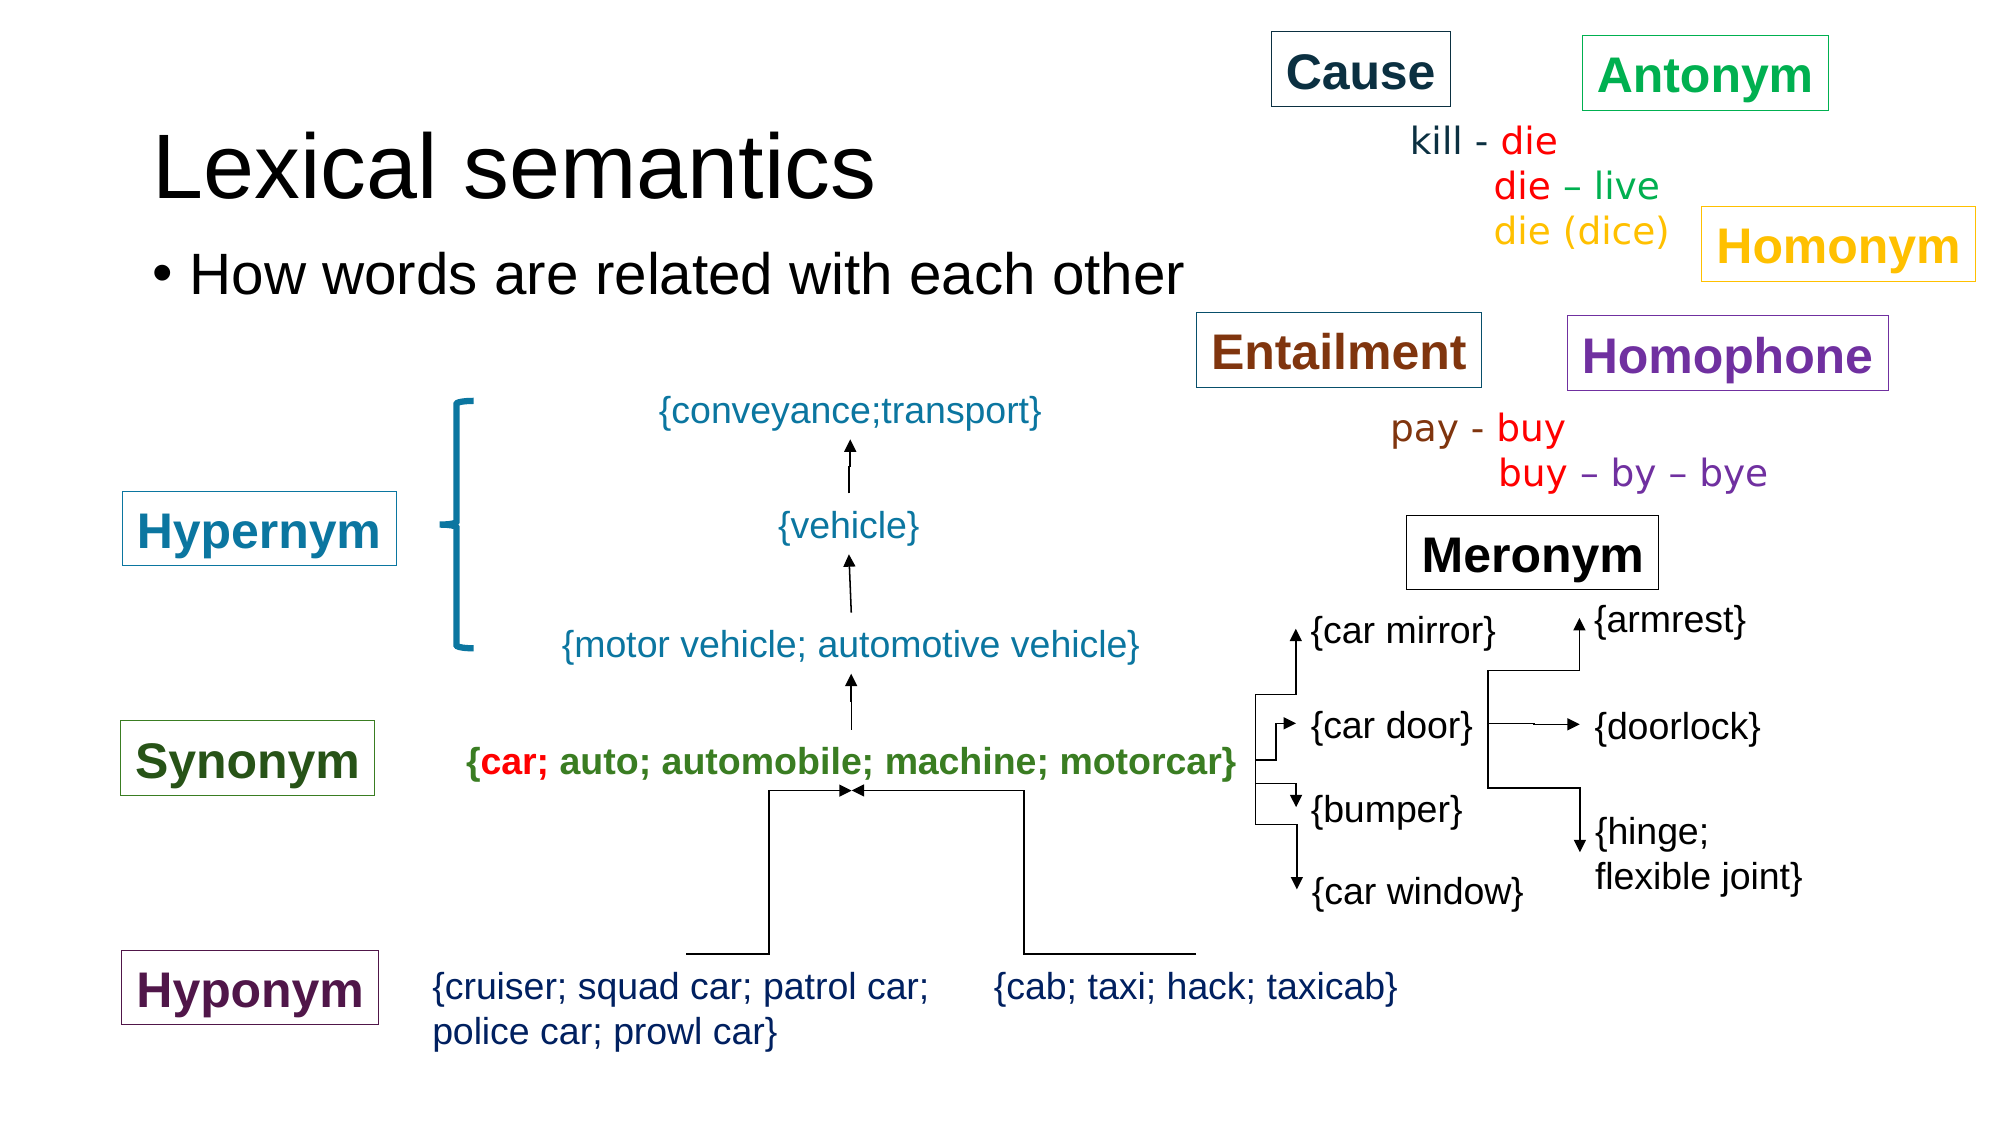

Cause
Antonym
# Lexical semantics
kill - die
       die – live
       die (dice)
Homonym
How words are related with each other
Entailment
Homophone
{conveyance;transport}
{vehicle}
{armrest}
{doorlock}
{hinge;
flexible joint}
{car mirror}
{car door}
{bumper}
{car window}
{motor vehicle; automotive vehicle}
{car; auto; automobile; machine; motorcar}
{cruiser; squad car; patrol car;
police car; prowl car}
{cab; taxi; hack; taxicab}
pay - buy
         buy – by – bye

Hypernym
Meronym
Synonym
Hyponym